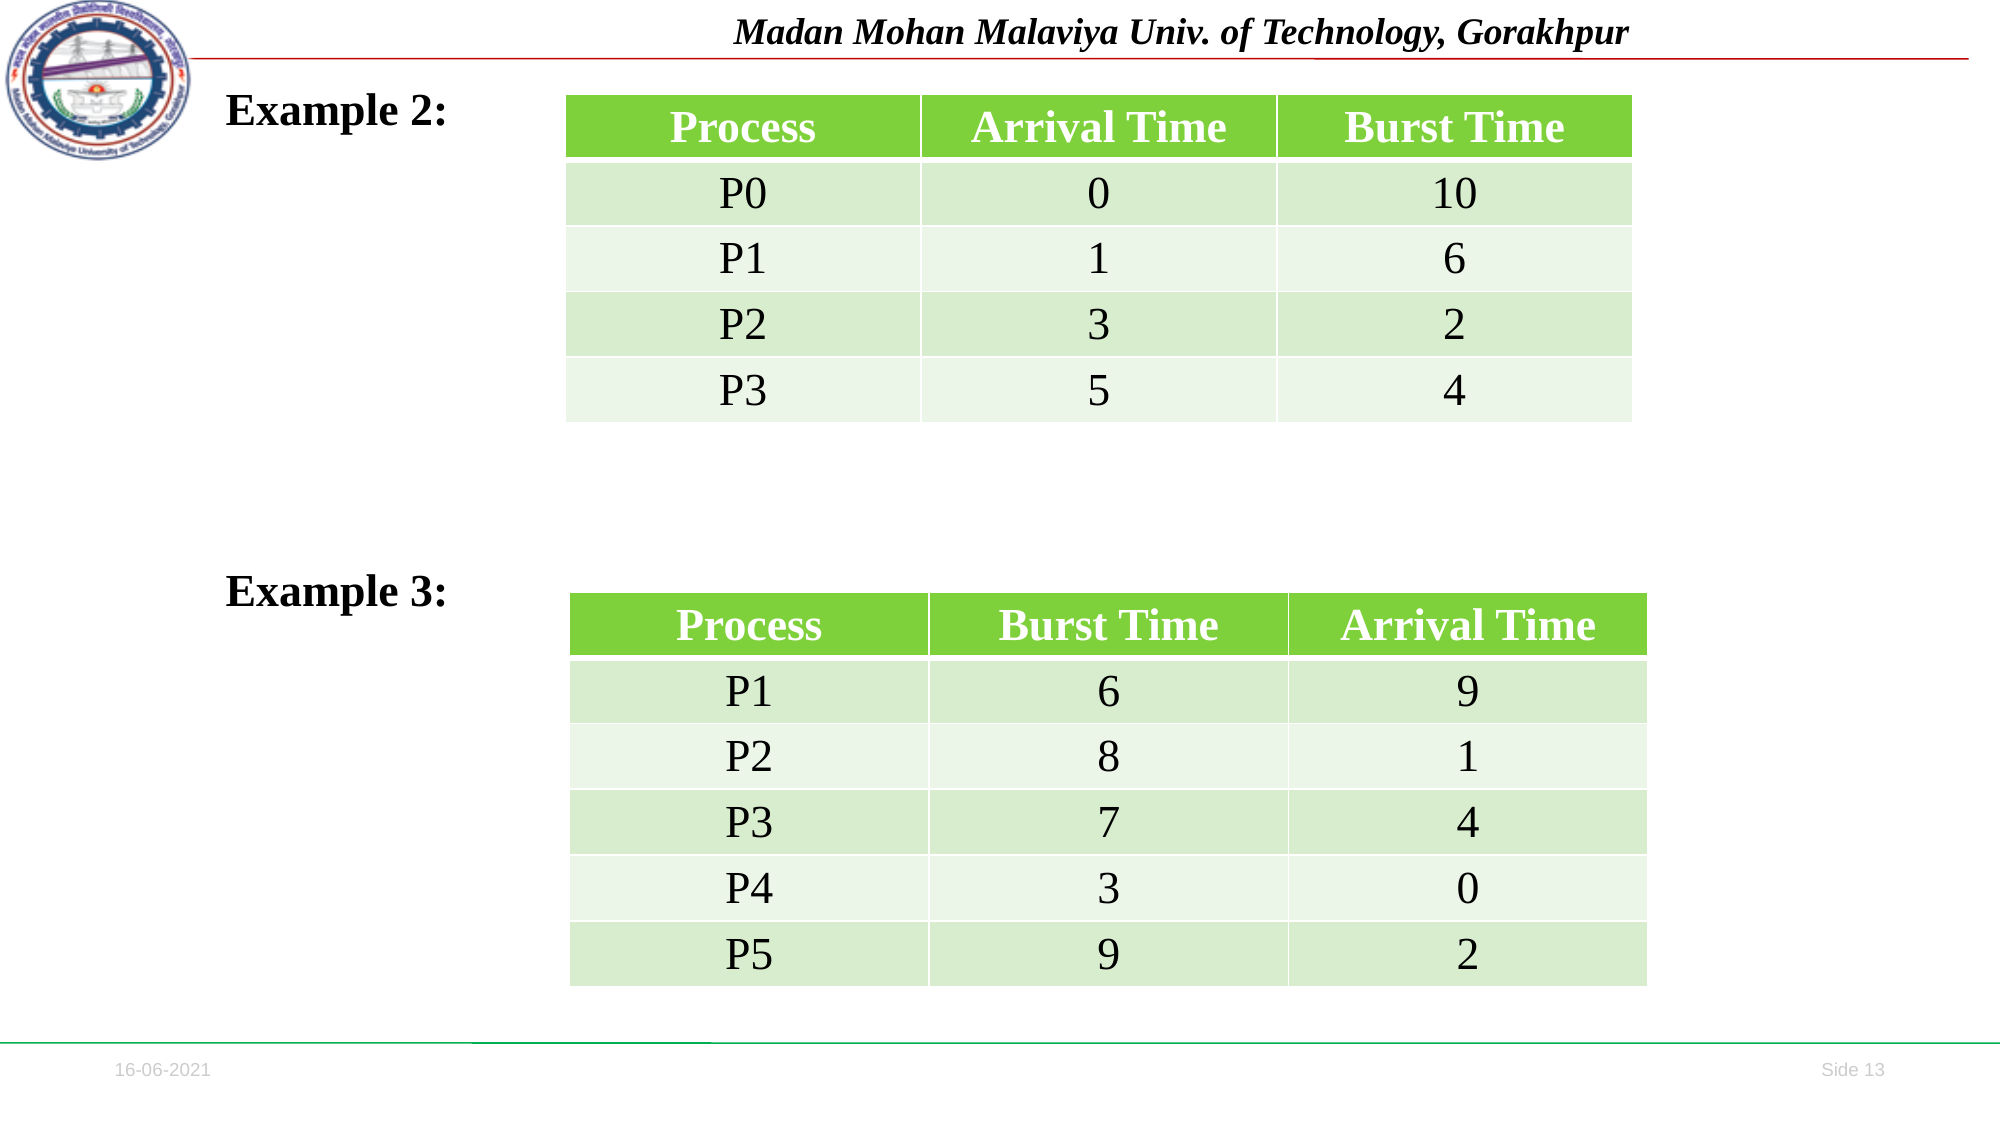

Example 2:

Example 3:
| Process | Arrival Time | Burst Time |
| --- | --- | --- |
| P0 | 0 | 10 |
| P1 | 1 | 6 |
| P2 | 3 | 2 |
| P3 | 5 | 4 |
| Process | Burst Time | Arrival Time |
| --- | --- | --- |
| P1 | 6 | 9 |
| P2 | 8 | 1 |
| P3 | 7 | 4 |
| P4 | 3 | 0 |
| P5 | 9 | 2 |